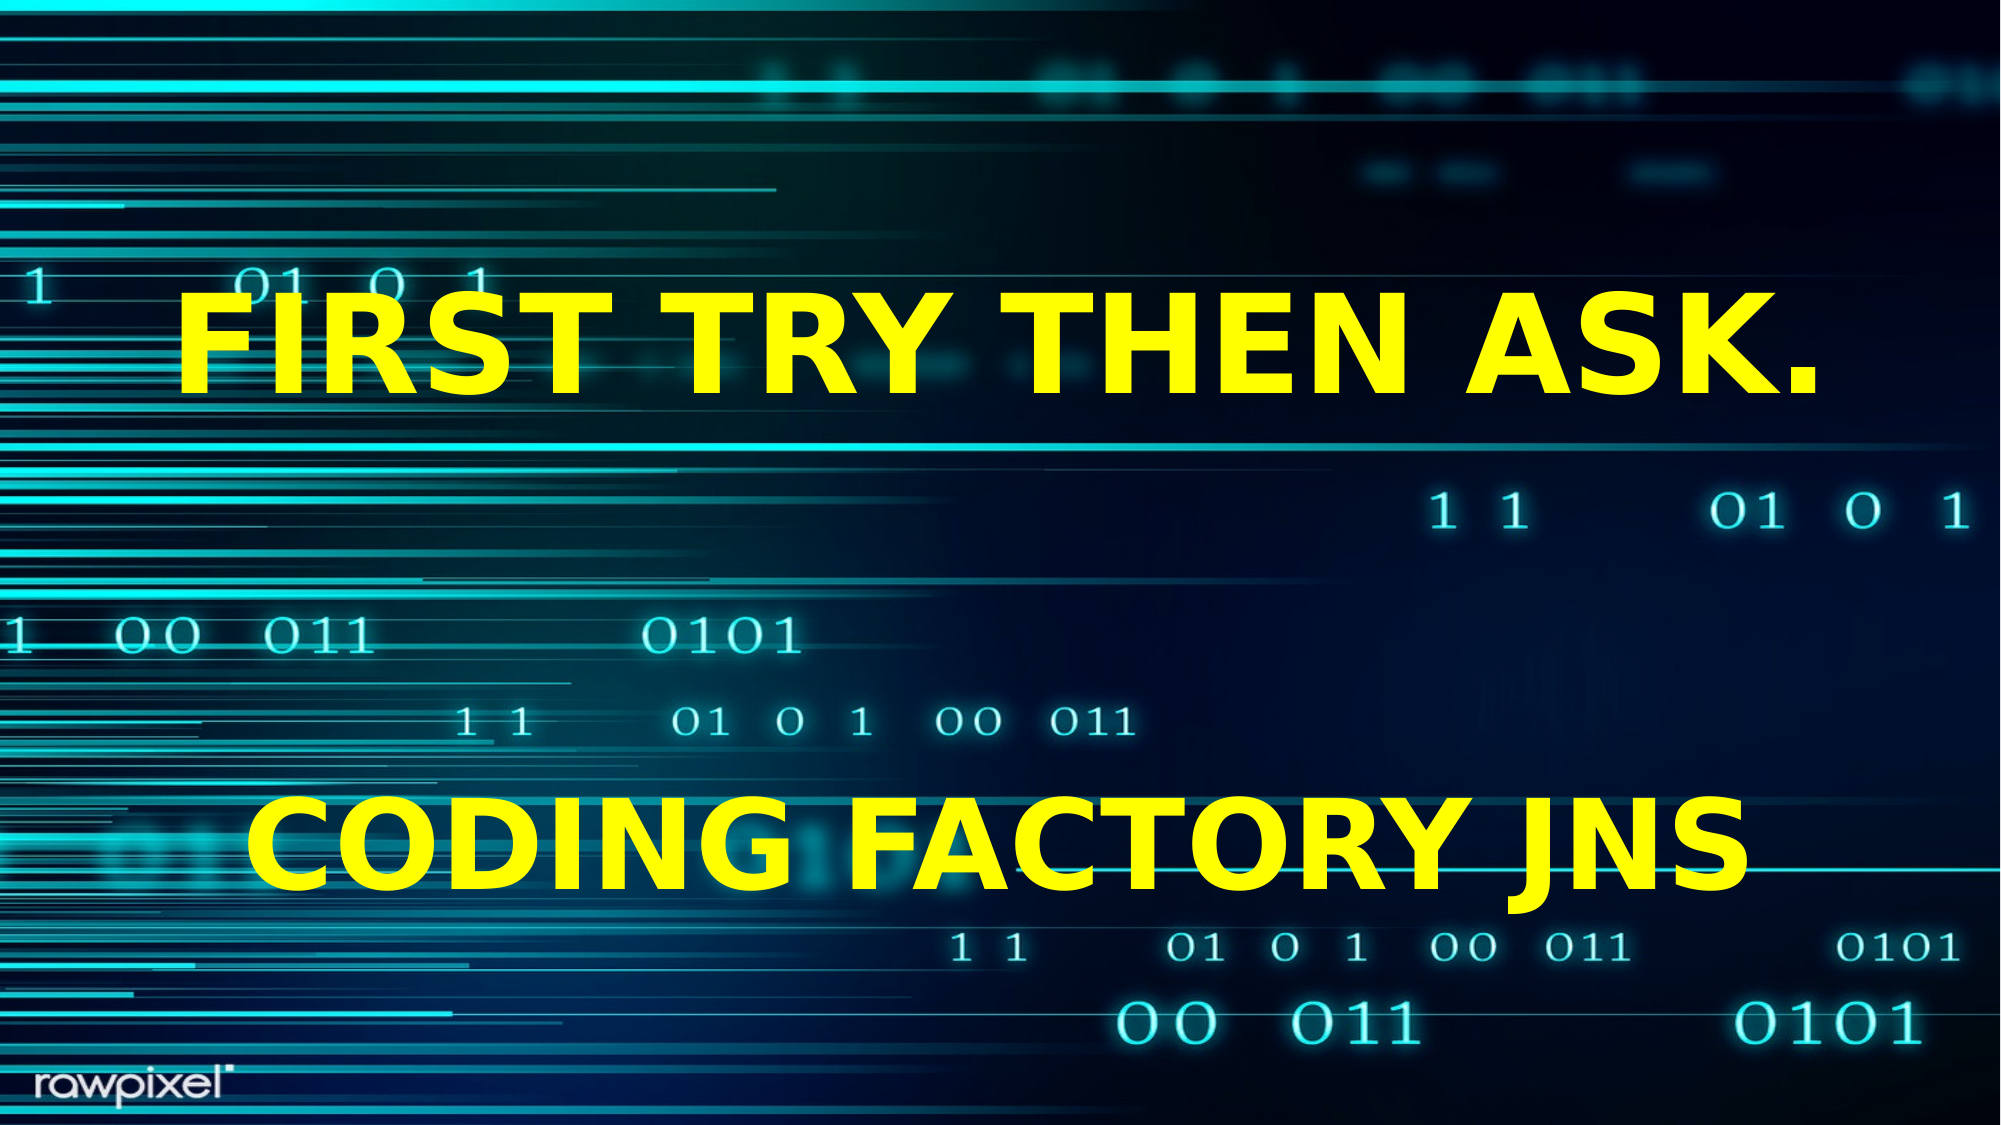

# FIRST TRY THEN ASK.
CODING FACTORY JNS